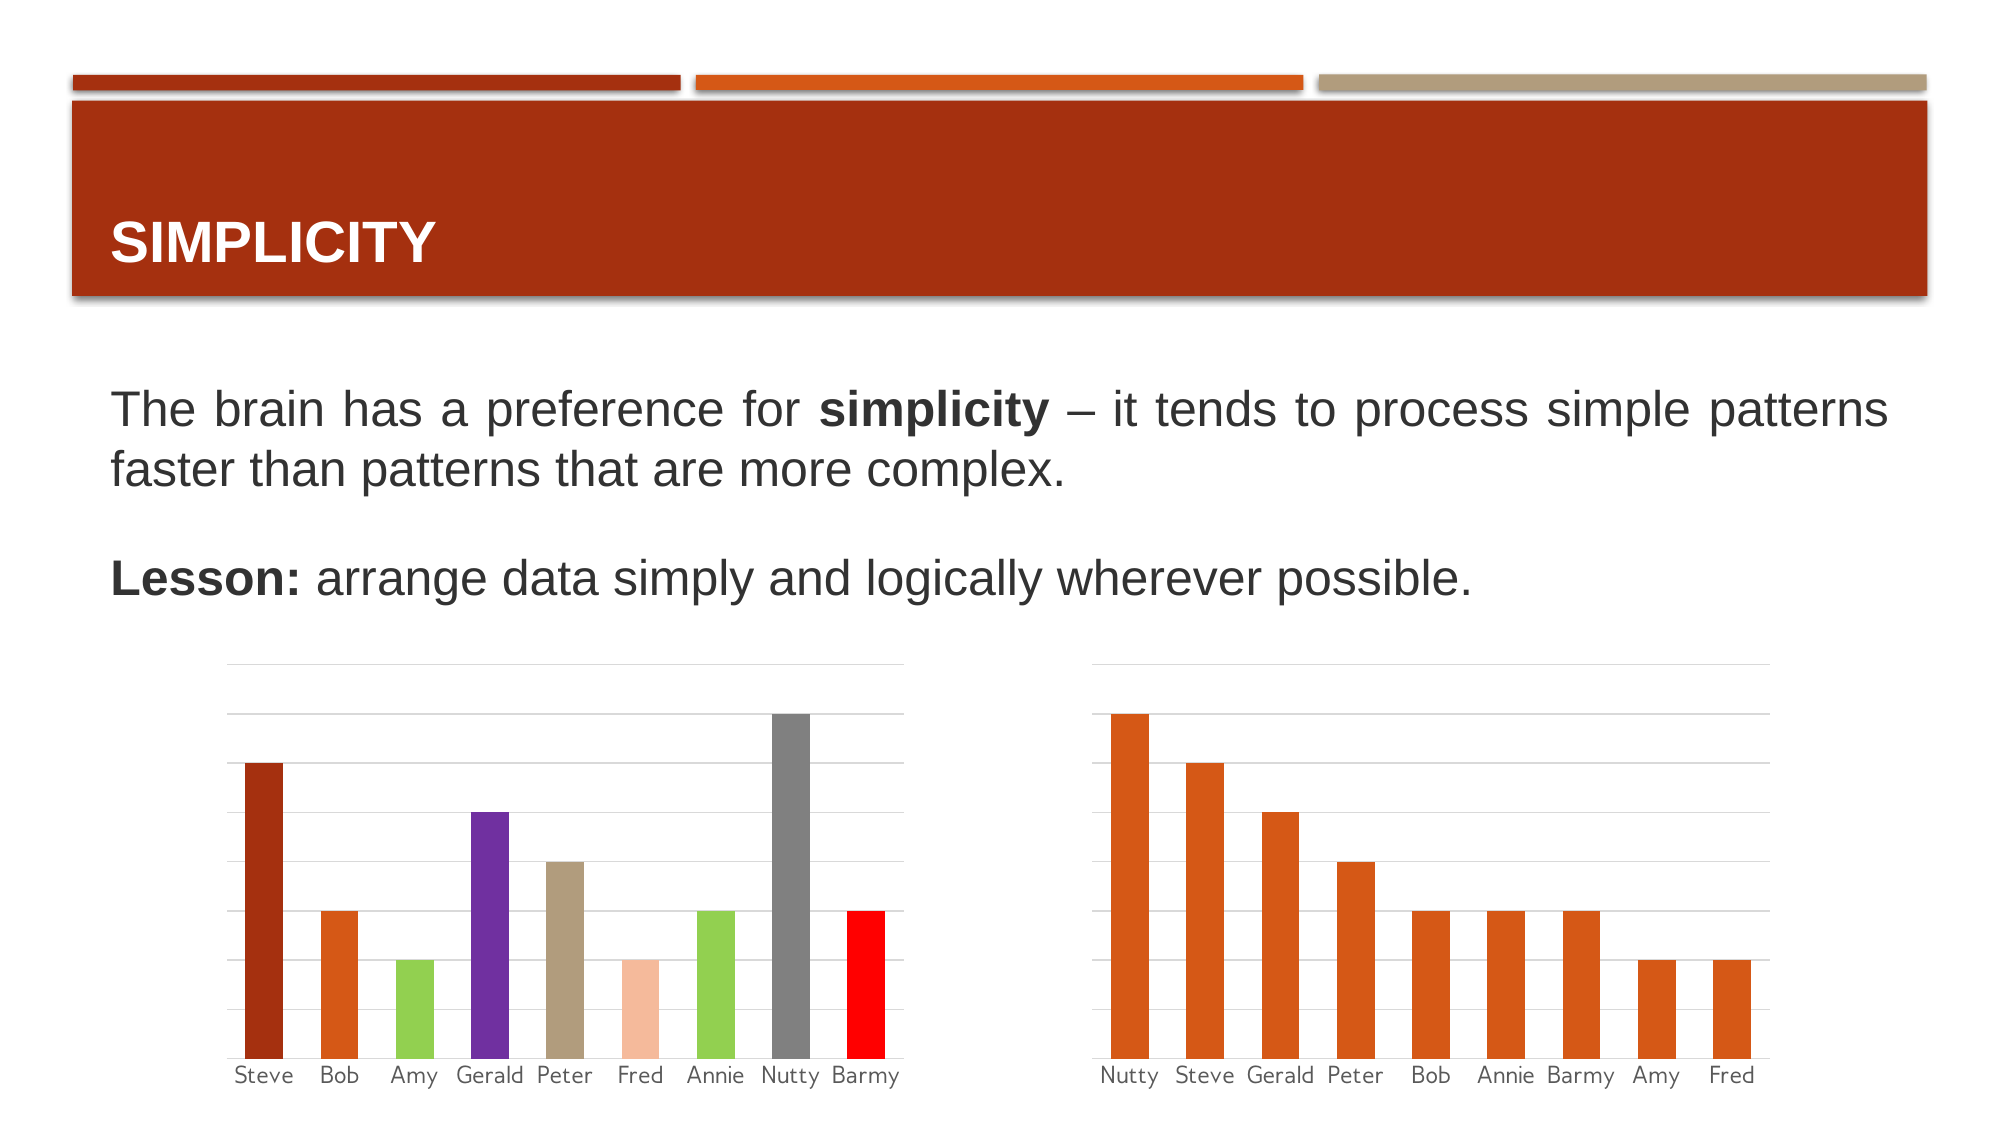

# Simplicity
The brain has a preference for simplicity – it tends to process simple patterns faster than patterns that are more complex.

Lesson: arrange data simply and logically wherever possible.

### Chart

| Category | Things |
|---|---|
| Steve | 6.0 |
| Bob | 3.0 |
| Amy | 2.0 |
| Gerald | 5.0 |
| Peter | 4.0 |
| Fred | 2.0 |
| Annie | 3.0 |
| Nutty | 7.0 |
| Barmy | 3.0 |

### Chart

| Category | Things |
|---|---|
| Nutty | 7.0 |
| Steve | 6.0 |
| Gerald | 5.0 |
| Peter | 4.0 |
| Bob | 3.0 |
| Annie | 3.0 |
| Barmy | 3.0 |
| Amy | 2.0 |
| Fred | 2.0 |